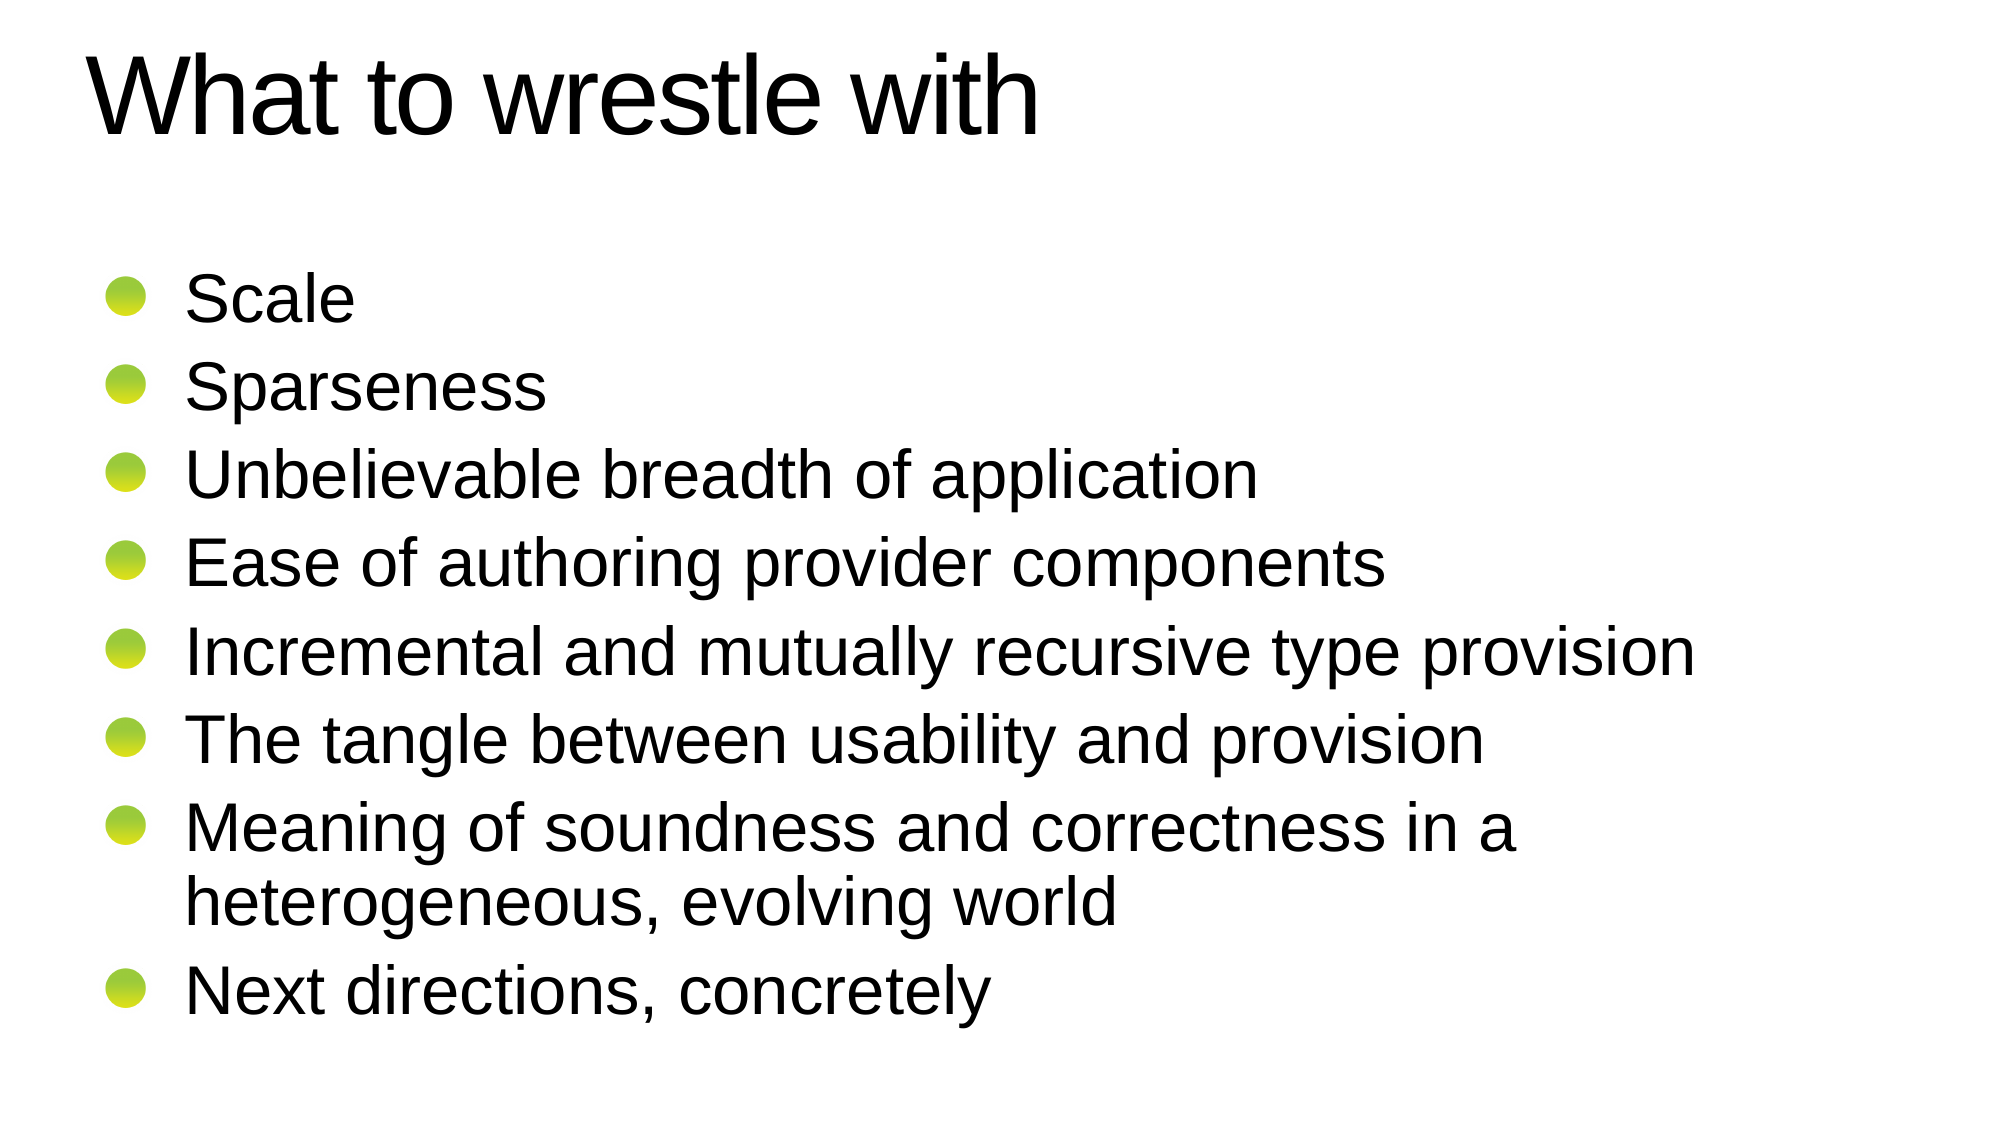

# What to wrestle with
Scale
Sparseness
Unbelievable breadth of application
Ease of authoring provider components
Incremental and mutually recursive type provision
The tangle between usability and provision
Meaning of soundness and correctness in a heterogeneous, evolving world
Next directions, concretely